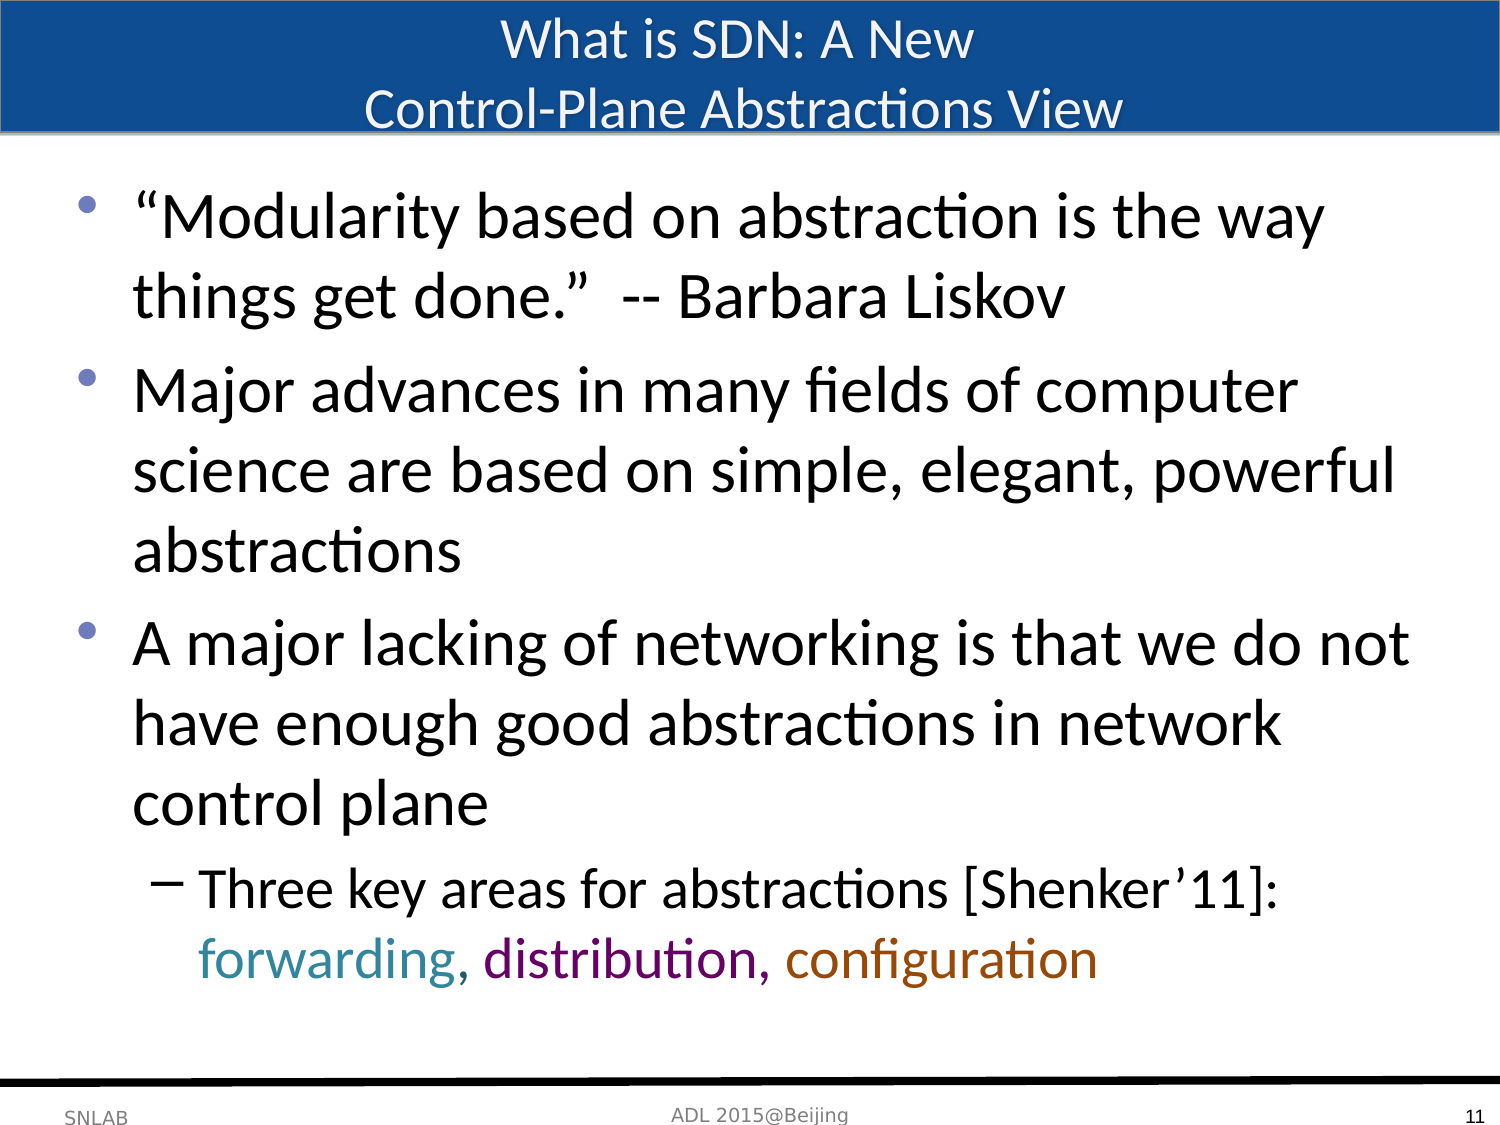

# What is SDN: A New Control-Plane Abstractions View
“Modularity based on abstraction is the way things get done.”  -- Barbara Liskov
Major advances in many fields of computer science are based on simple, elegant, powerful abstractions
A major lacking of networking is that we do not have enough good abstractions in network control plane
Three key areas for abstractions [Shenker’11]: forwarding, distribution, configuration
11